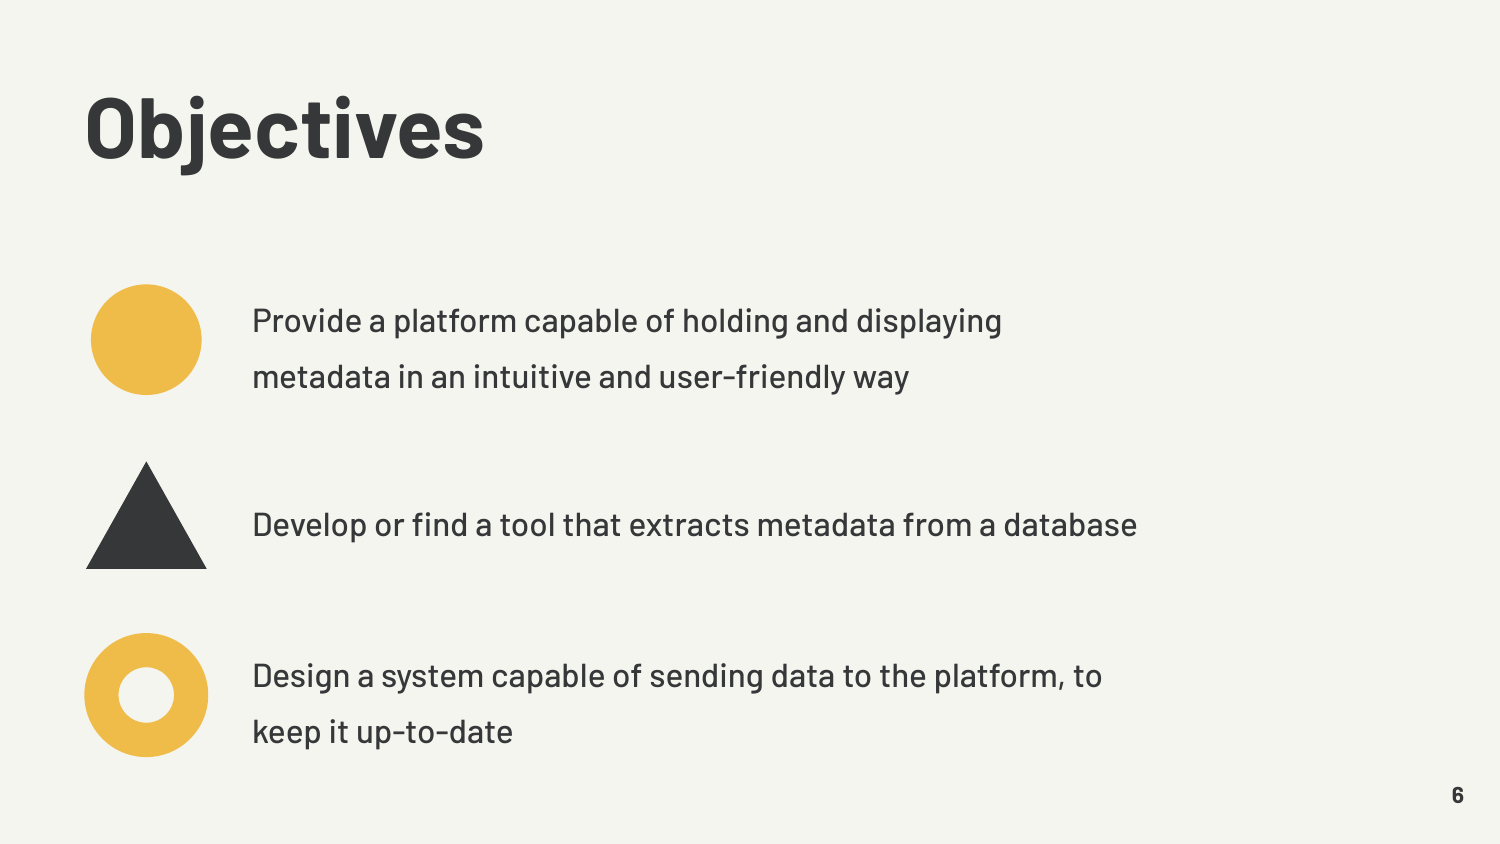

# Objectives
Provide a platform capable of holding and displaying metadata in an intuitive and user-friendly way

Develop or find a tool that extracts metadata from a database

Design a system capable of sending data to the platform, to keep it up-to-date
6